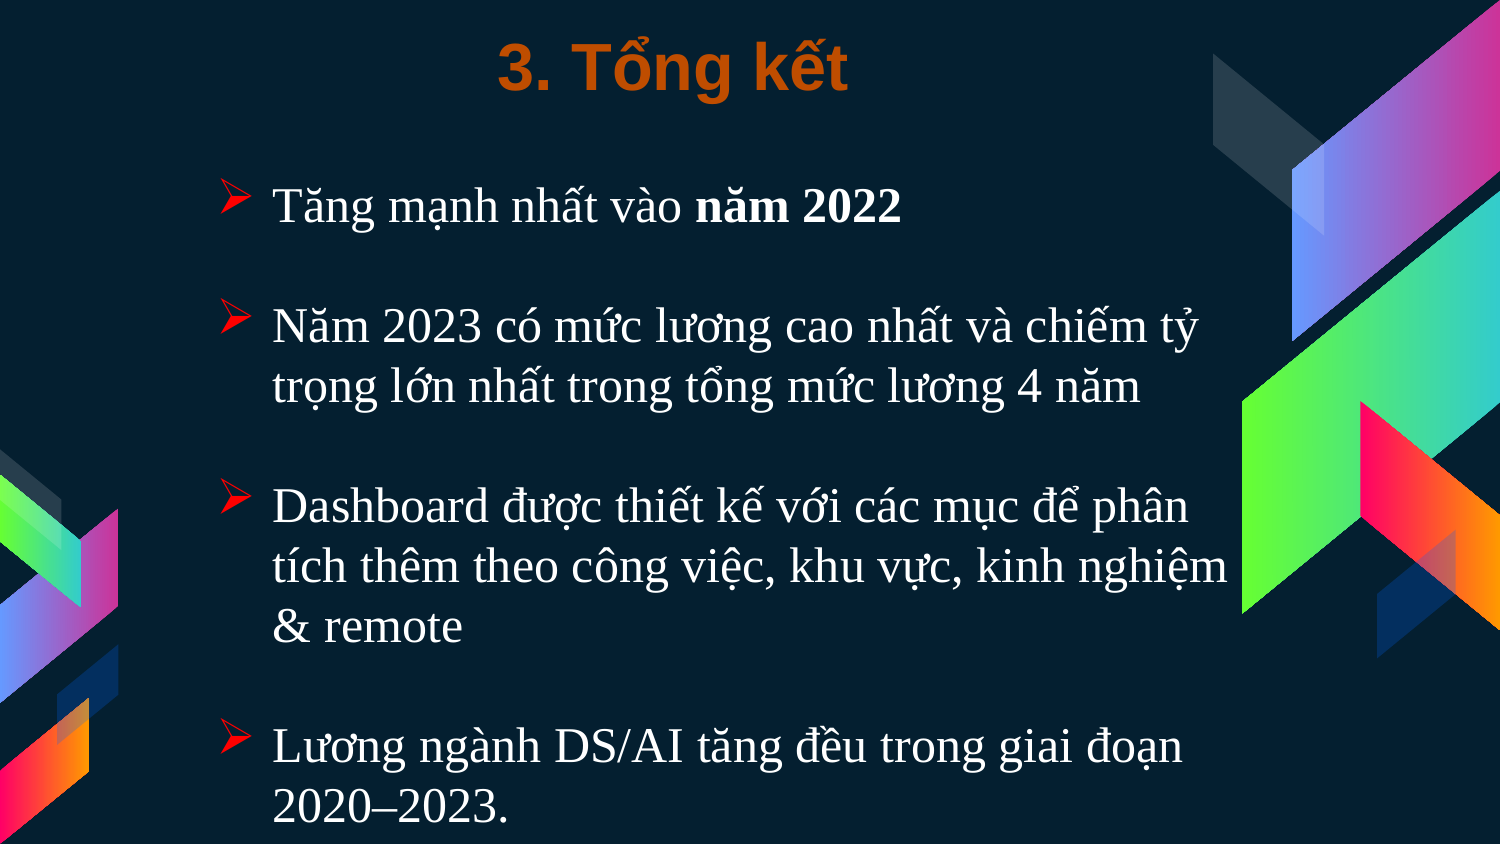

# 3. Tổng kết
Tăng mạnh nhất vào năm 2022

Năm 2023 có mức lương cao nhất và chiếm tỷ trọng lớn nhất trong tổng mức lương 4 năm

Dashboard được thiết kế với các mục để phân tích thêm theo công việc, khu vực, kinh nghiệm & remote

Lương ngành DS/AI tăng đều trong giai đoạn 2020–2023.
18